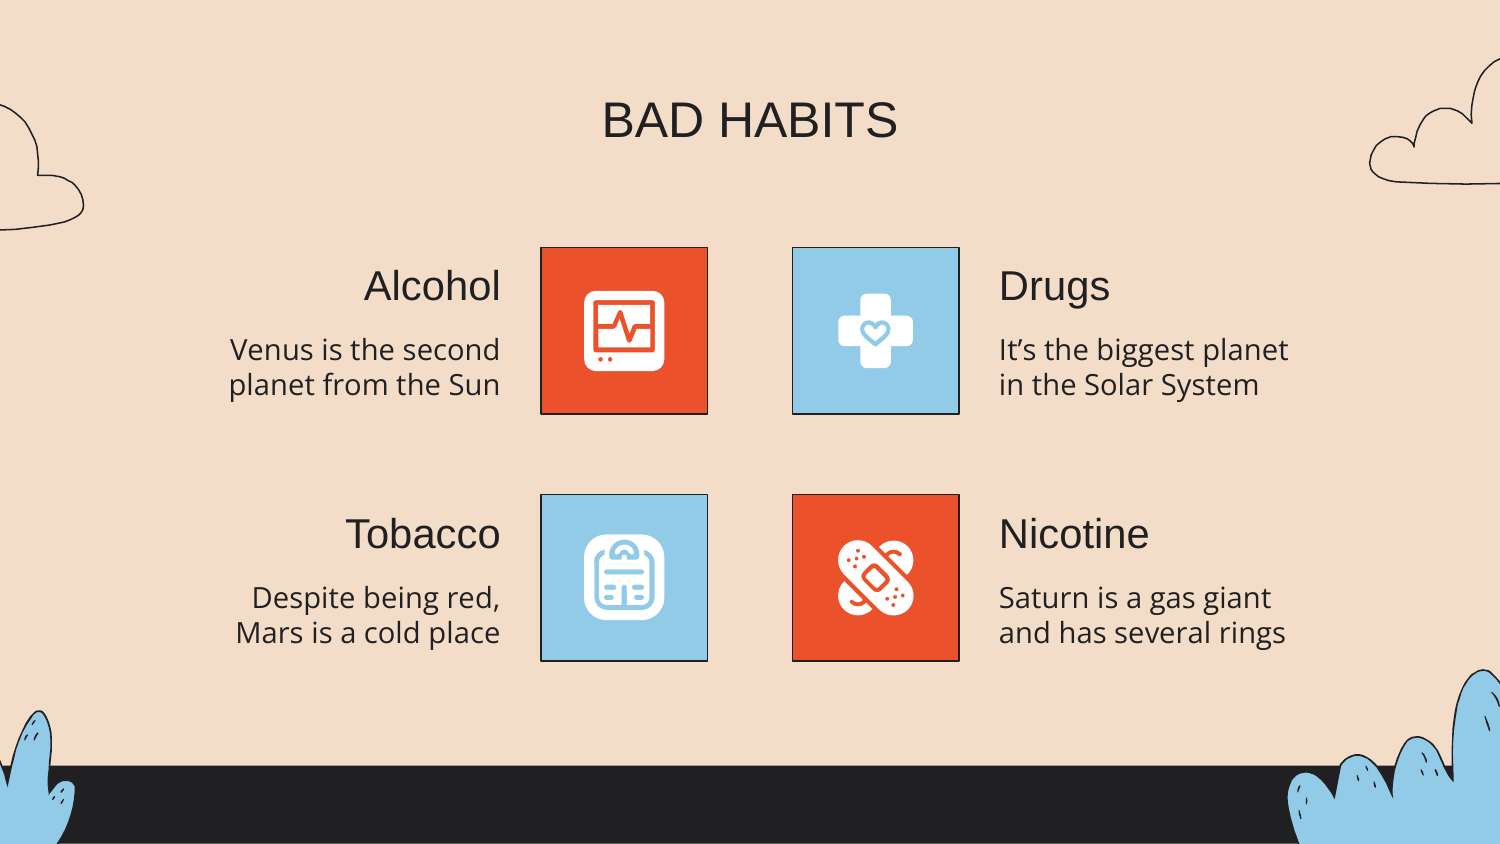

# BAD HABITS
Alcohol
Drugs

Venus is the second planet from the Sun
It’s the biggest planet in the Solar System
Tobacco
Nicotine

Despite being red, Mars is a cold place
Saturn is a gas giant and has several rings